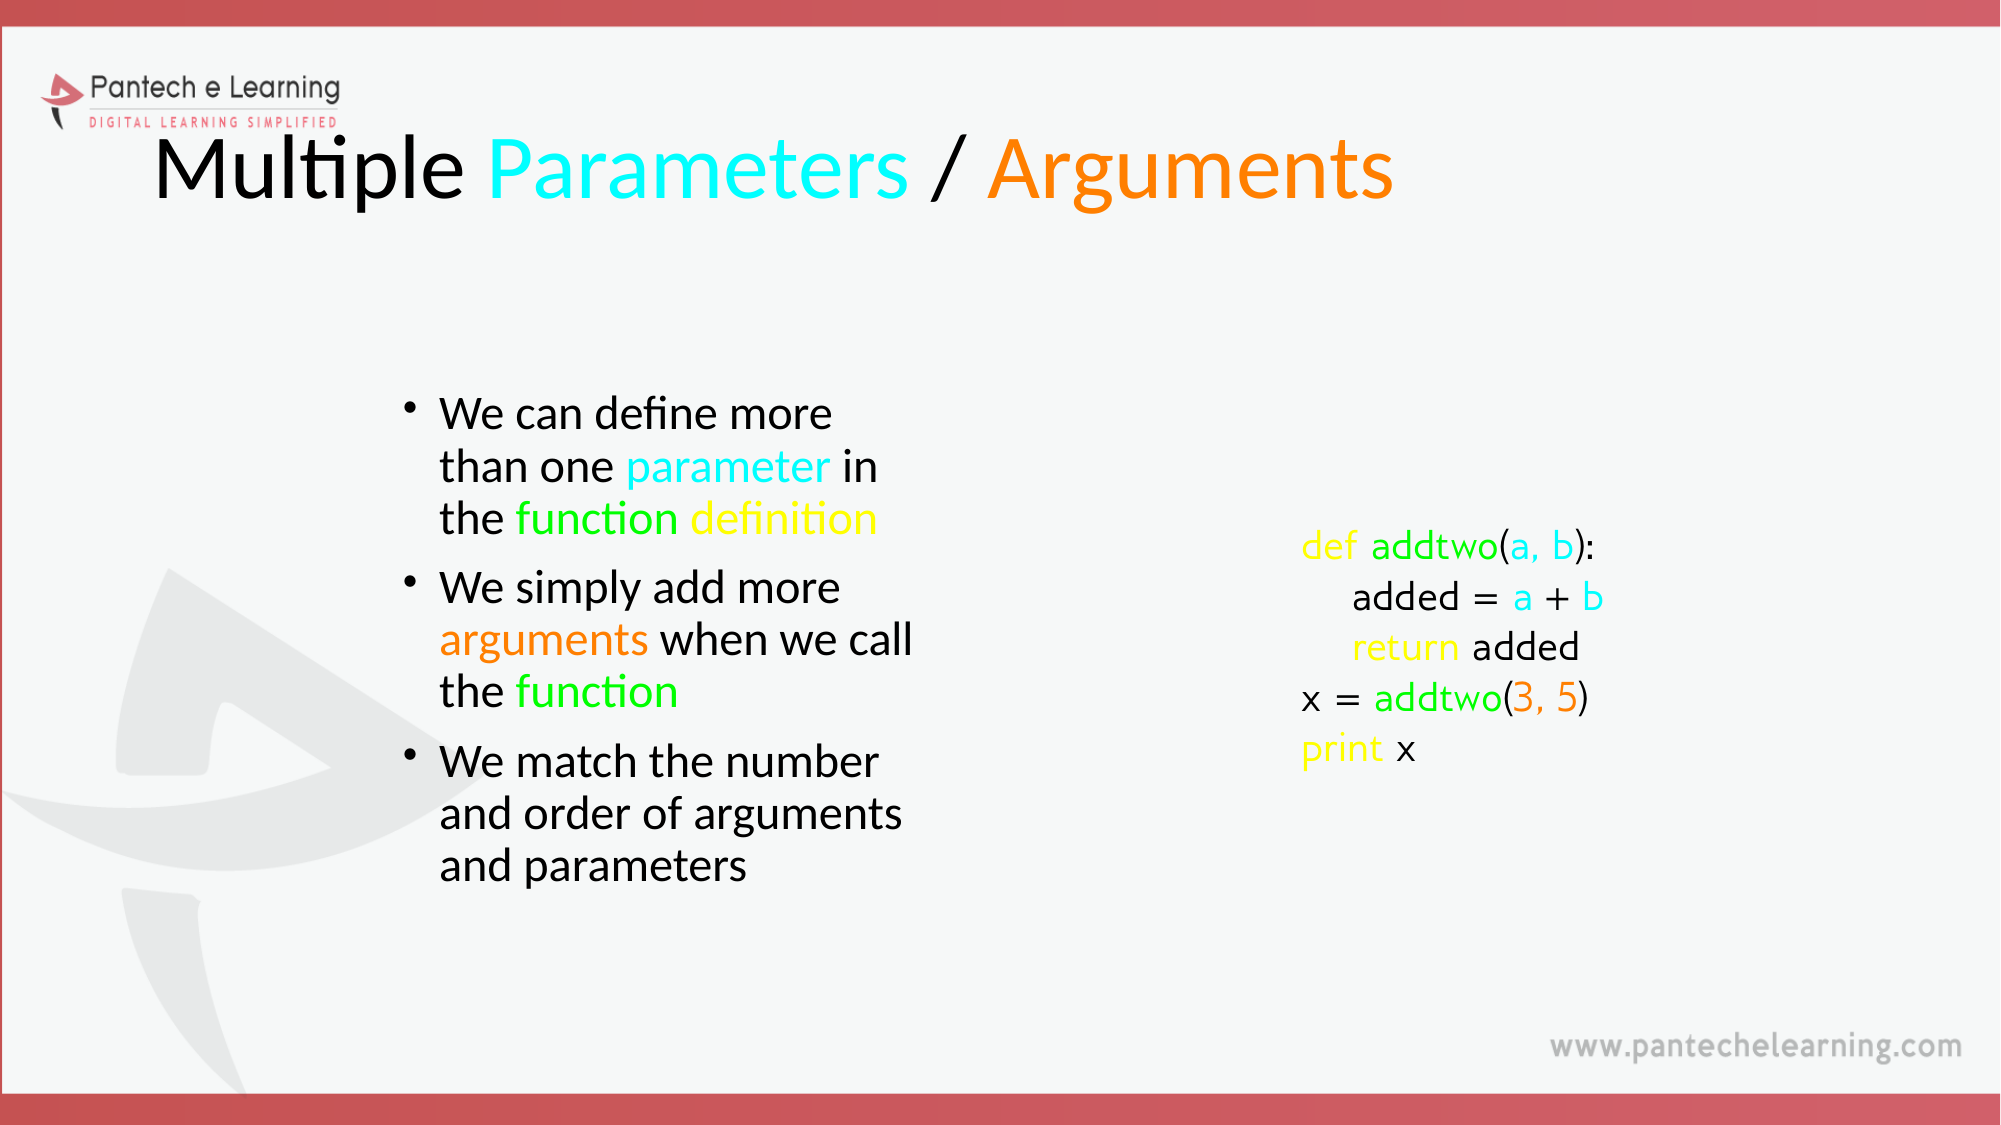

# Multiple Parameters / Arguments
We can define more than one parameter in the function definition
We simply add more arguments when we call the function
We match the number and order of arguments and parameters
def addtwo(a, b):
    added = a + b
    return added
x = addtwo(3, 5)
print x